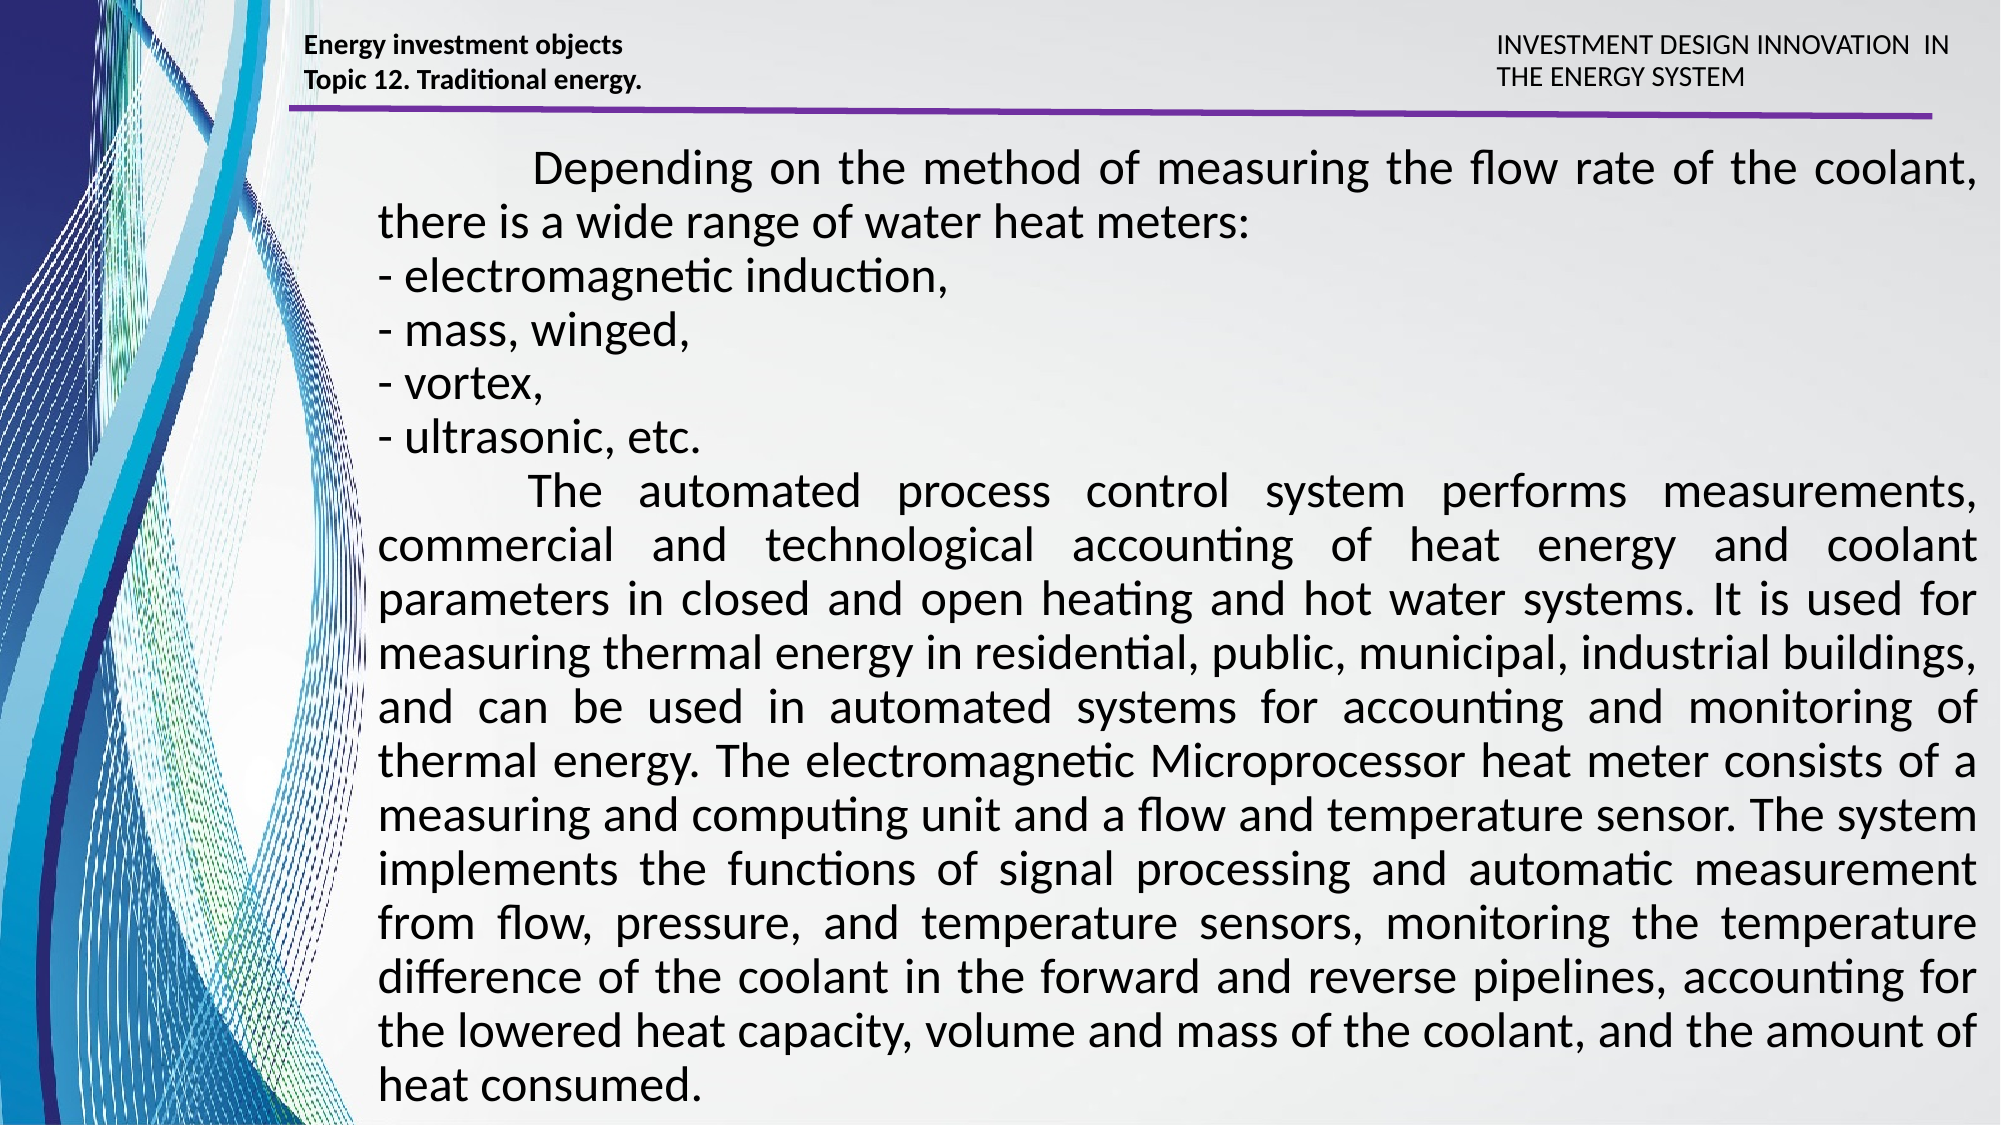

Energy investment objects
Topic 12. Traditional energy.
INVESTMENT DESIGN INNOVATION  IN
THE ENERGY SYSTEM
 	Depending on the method of measuring the flow rate of the coolant, there is a wide range of water heat meters:
- electromagnetic induction,
- mass, winged,
- vortex,
- ultrasonic, etc.
	The automated process control system performs measurements, commercial and technological accounting of heat energy and coolant parameters in closed and open heating and hot water systems. It is used for measuring thermal energy in residential, public, municipal, industrial buildings, and can be used in automated systems for accounting and monitoring of thermal energy. The electromagnetic Microprocessor heat meter consists of a measuring and computing unit and a flow and temperature sensor. The system implements the functions of signal processing and automatic measurement from flow, pressure, and temperature sensors, monitoring the temperature difference of the coolant in the forward and reverse pipelines, accounting for the lowered heat capacity, volume and mass of the coolant, and the amount of heat consumed.